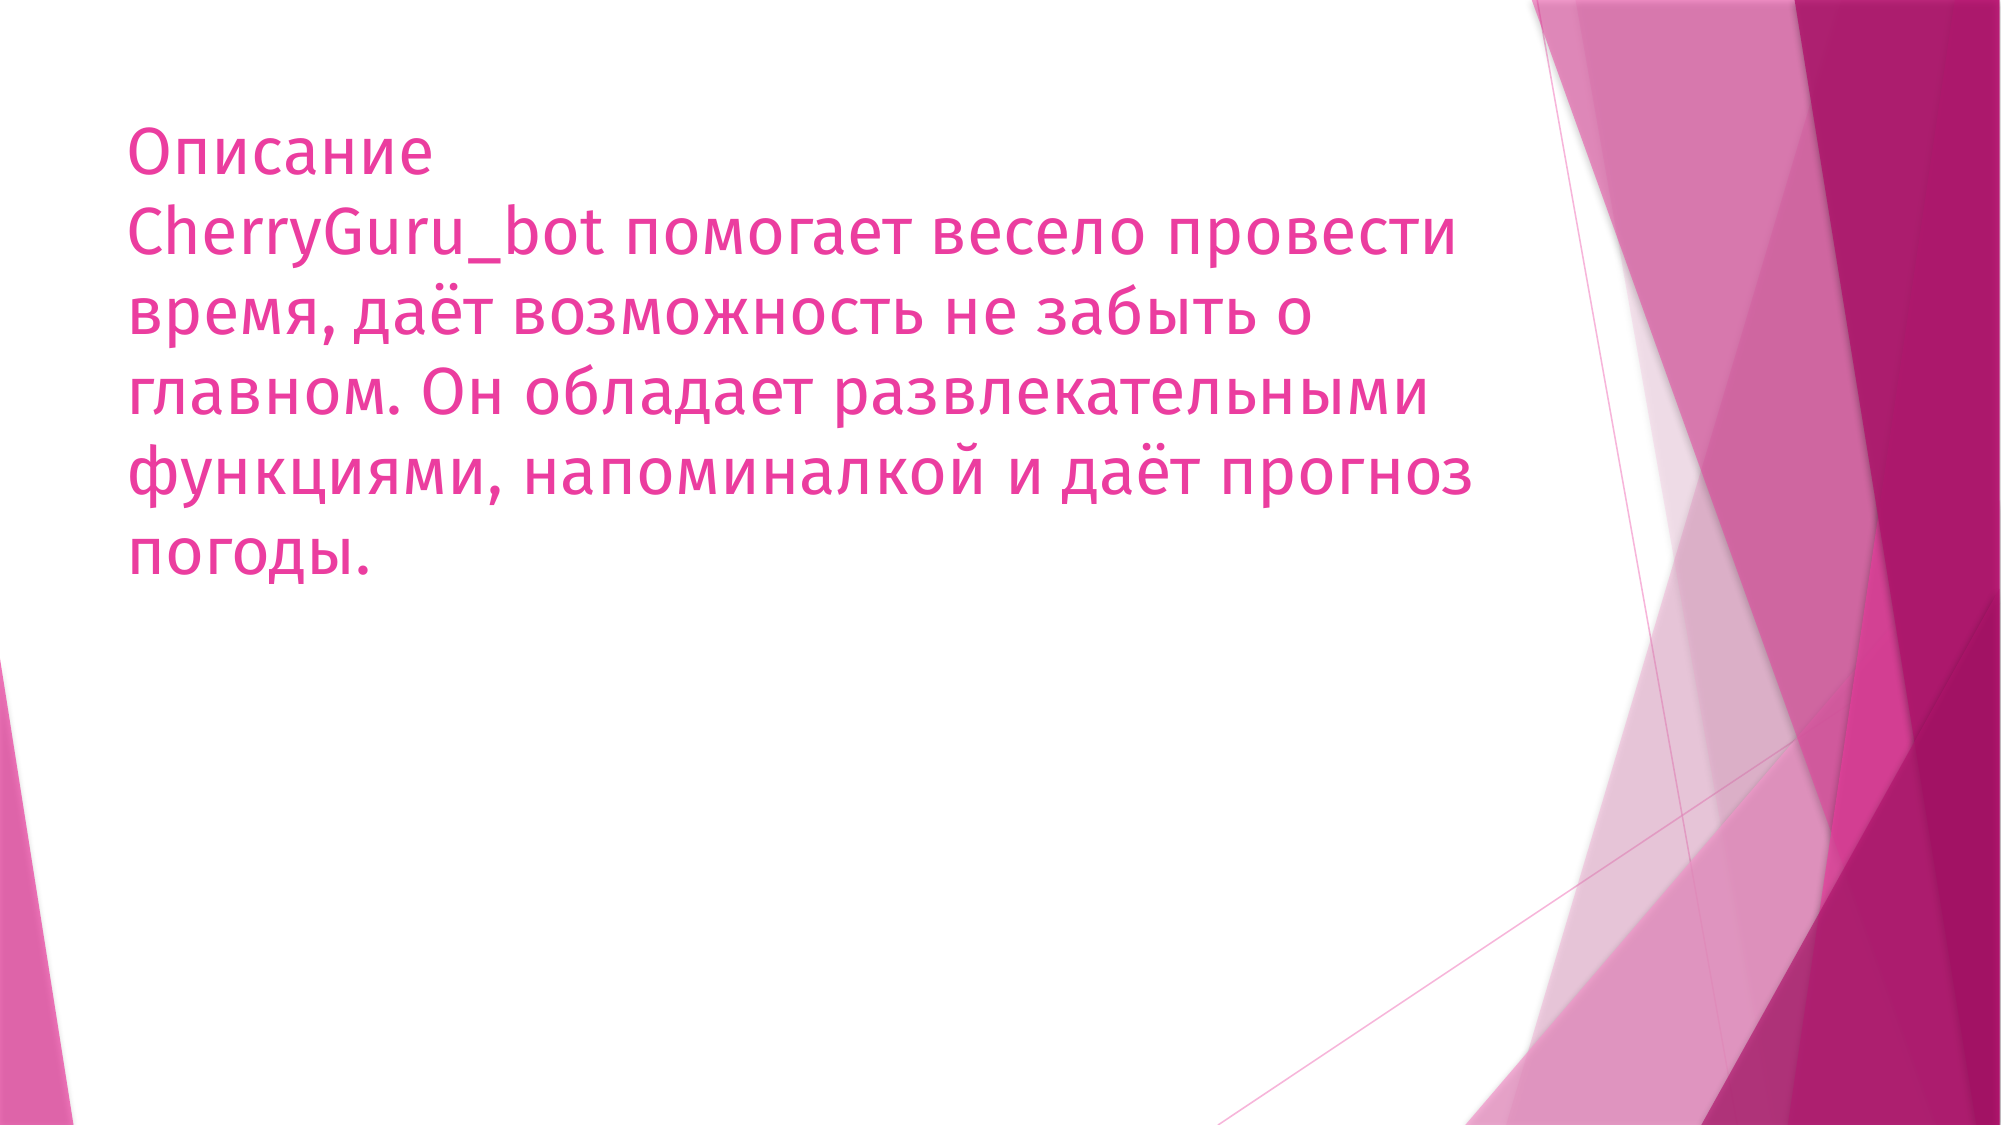

# Описание CherryGuru_bot помогает весело провести время, даёт возможность не забыть о главном. Он обладает развлекательными функциями, напоминалкой и даёт прогноз погоды.